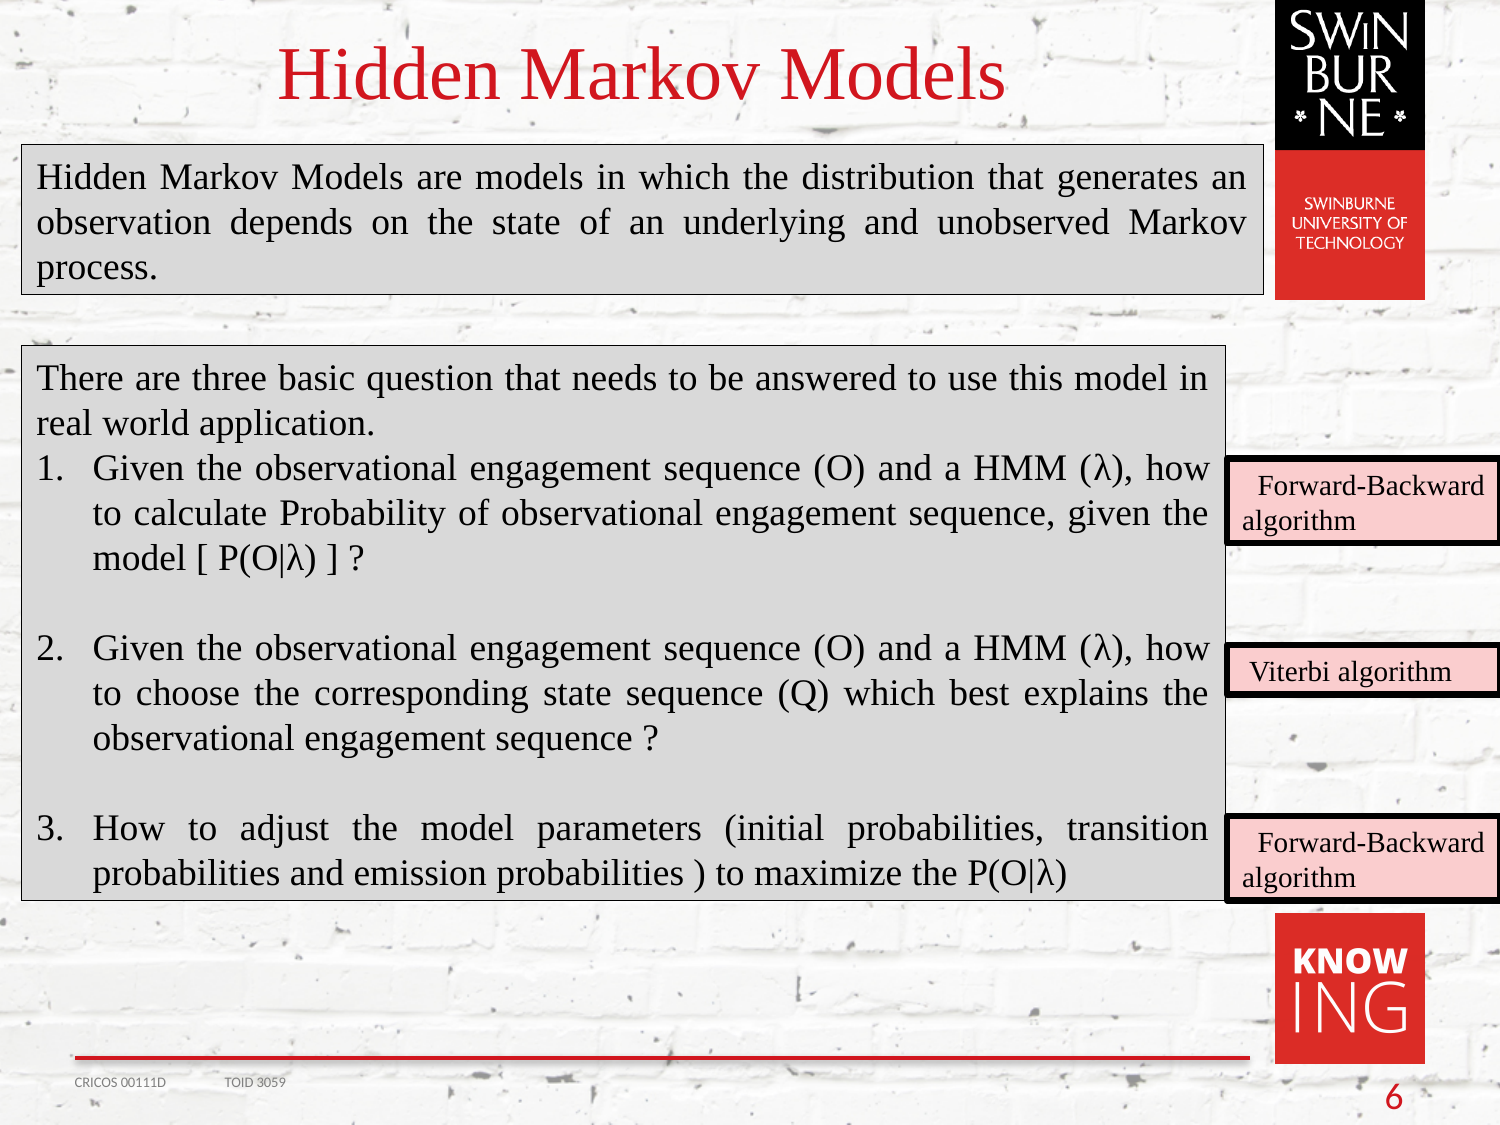

Hidden Markov Models
Hidden Markov Models are models in which the distribution that generates an observation depends on the state of an underlying and unobserved Markov process.
There are three basic question that needs to be answered to use this model in real world application.
Given the observational engagement sequence (O) and a HMM (λ), how to calculate Probability of observational engagement sequence, given the model [ P(O|λ) ] ?

Given the observational engagement sequence (O) and a HMM (λ), how to choose the corresponding state sequence (Q) which best explains the observational engagement sequence ?

How to adjust the model parameters (initial probabilities, transition probabilities and emission probabilities ) to maximize the P(O|λ)
 Forward-Backward algorithm
 Viterbi algorithm
 Forward-Backward algorithm
6
CRICOS 00111D	TOID 3059